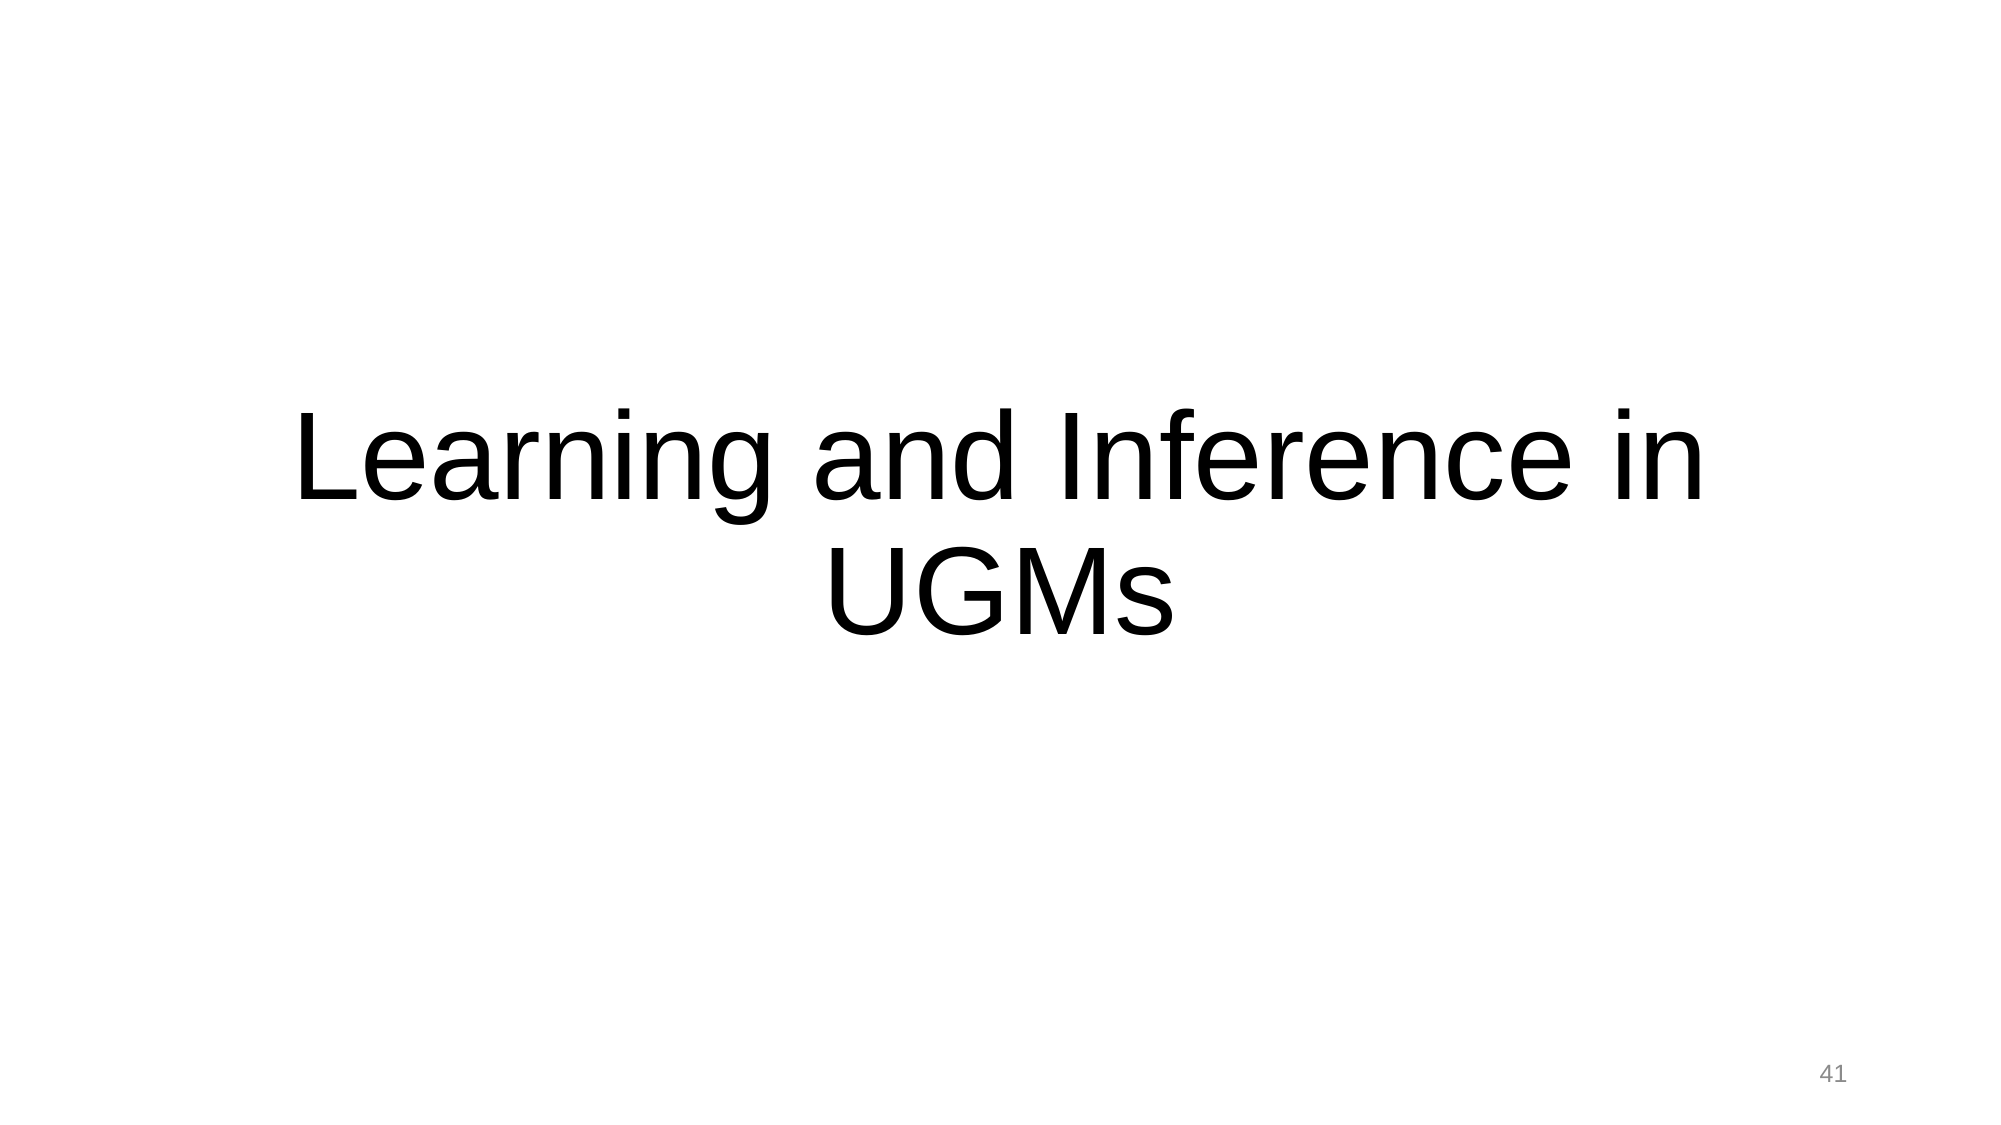

# Learning and Inference in UGMs
41